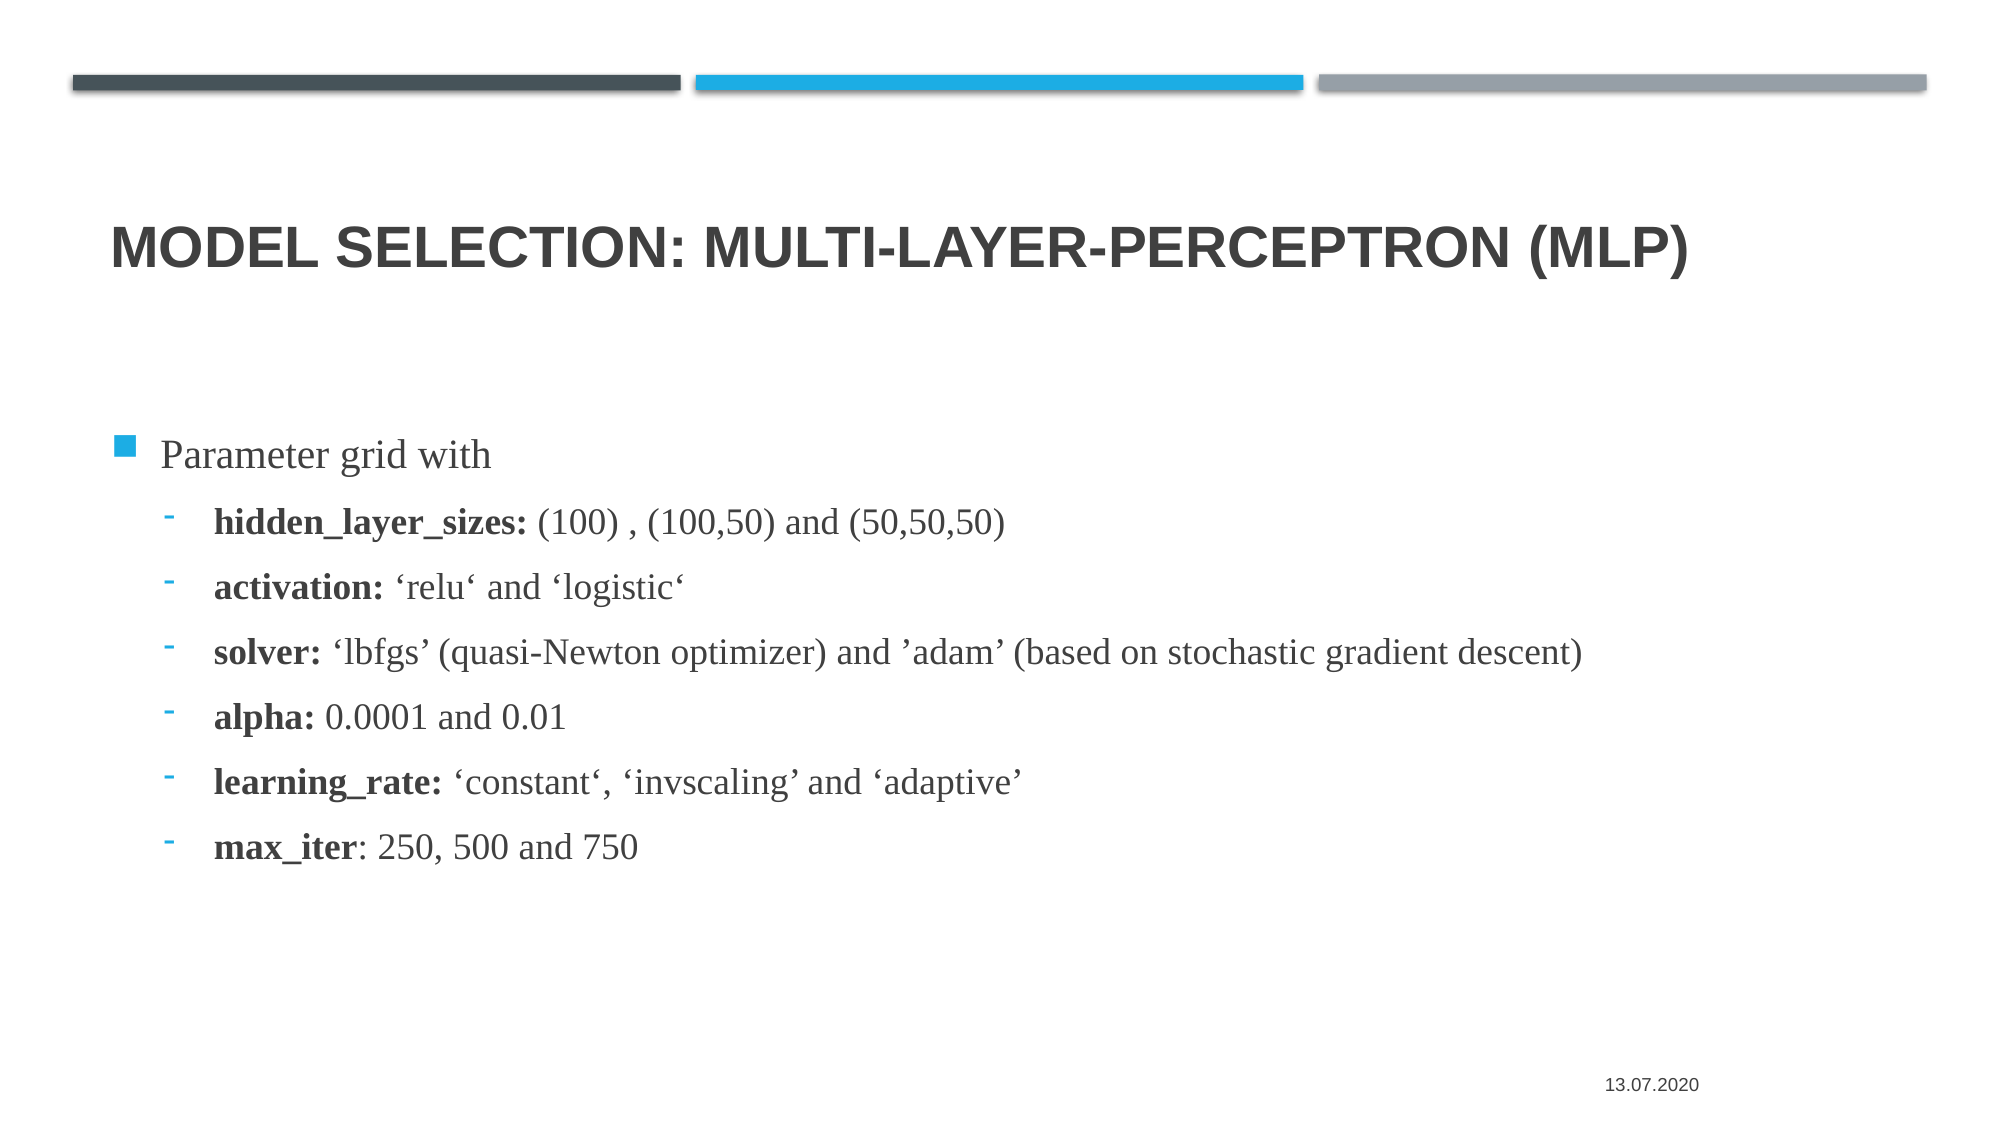

# Model Selection: Multi-Layer-Perceptron (MLP)
Parameter grid with
hidden_layer_sizes: (100) , (100,50) and (50,50,50)
activation: ‘relu‘ and ‘logistic‘
solver: ‘lbfgs’ (quasi-Newton optimizer) and ’adam’ (based on stochastic gradient descent)
alpha: 0.0001 and 0.01
learning_rate: ‘constant‘, ‘invscaling’ and ‘adaptive’
max_iter: 250, 500 and 750

13.07.2020